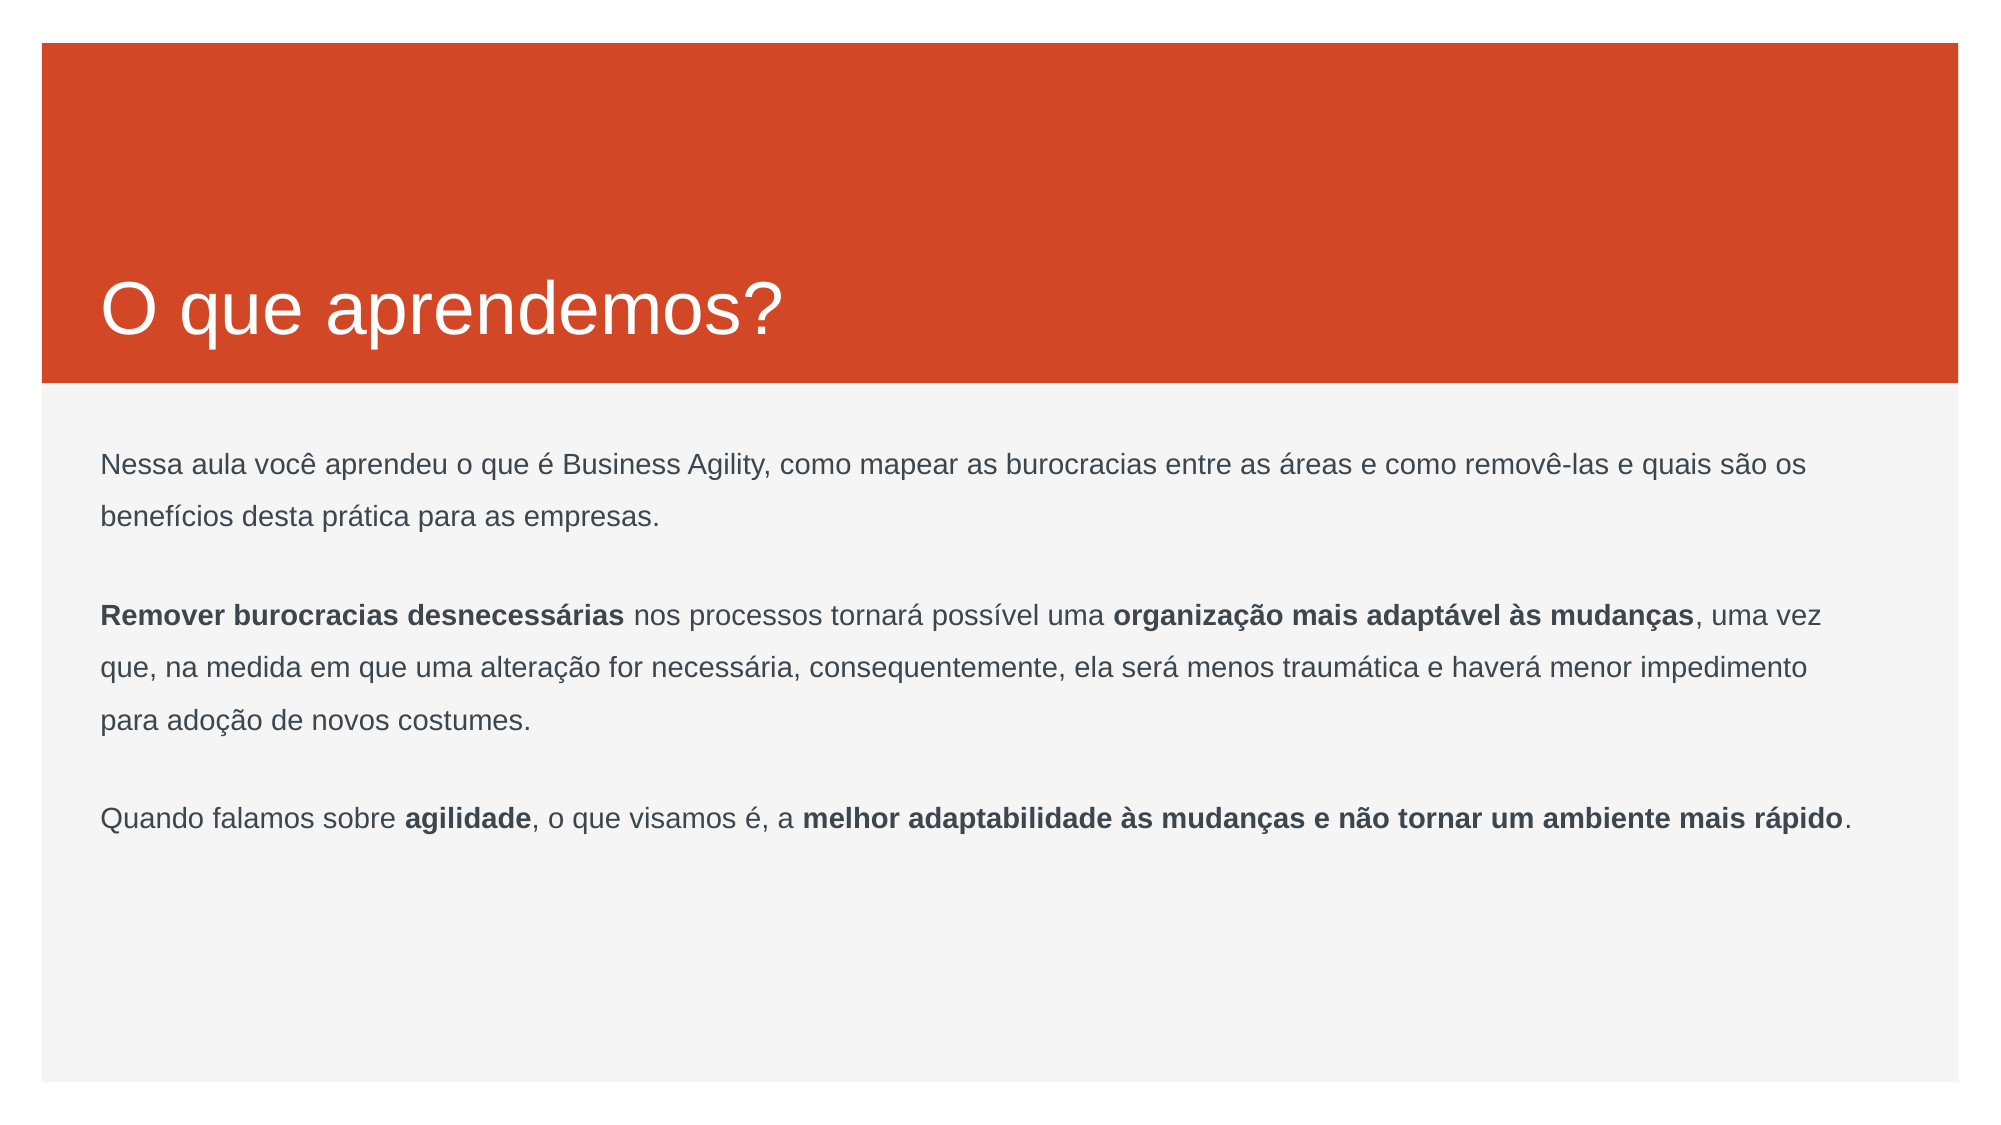

# O que aprendemos?
Nessa aula você aprendeu o que é Business Agility, como mapear as burocracias entre as áreas e como removê-las e quais são os benefícios desta prática para as empresas.
Remover burocracias desnecessárias nos processos tornará possível uma organização mais adaptável às mudanças, uma vez que, na medida em que uma alteração for necessária, consequentemente, ela será menos traumática e haverá menor impedimento para adoção de novos costumes.
Quando falamos sobre agilidade, o que visamos é, a melhor adaptabilidade às mudanças e não tornar um ambiente mais rápido.